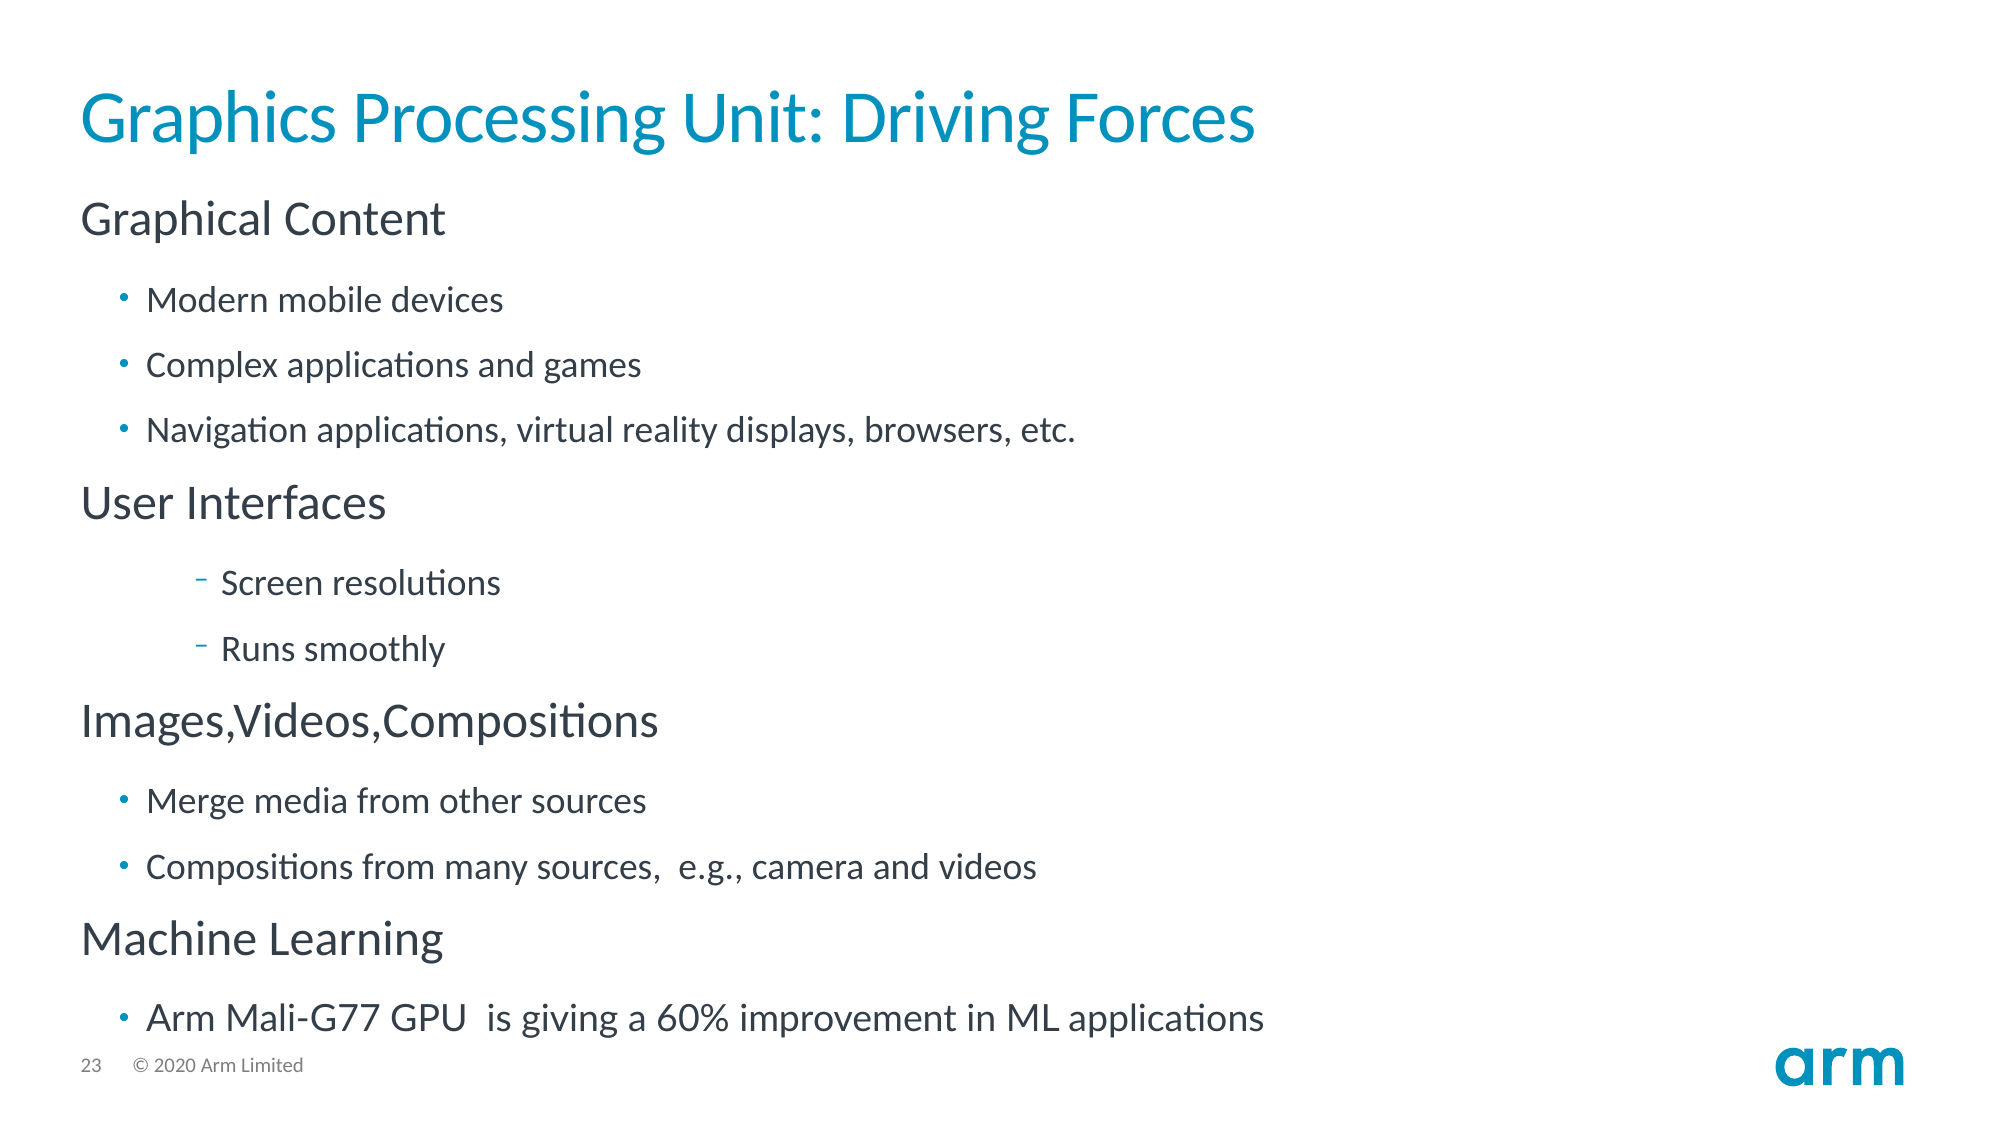

# Graphics Processing Unit: Driving Forces
Graphical Content
Modern mobile devices
Complex applications and games
Navigation applications, virtual reality displays, browsers, etc.
User Interfaces
Screen resolutions
Runs smoothly
Images,Videos,Compositions
Merge media from other sources
Compositions from many sources,  e.g., camera and videos
Machine Learning
Arm Mali-G77 GPU  is giving a 60% improvement in ML applications